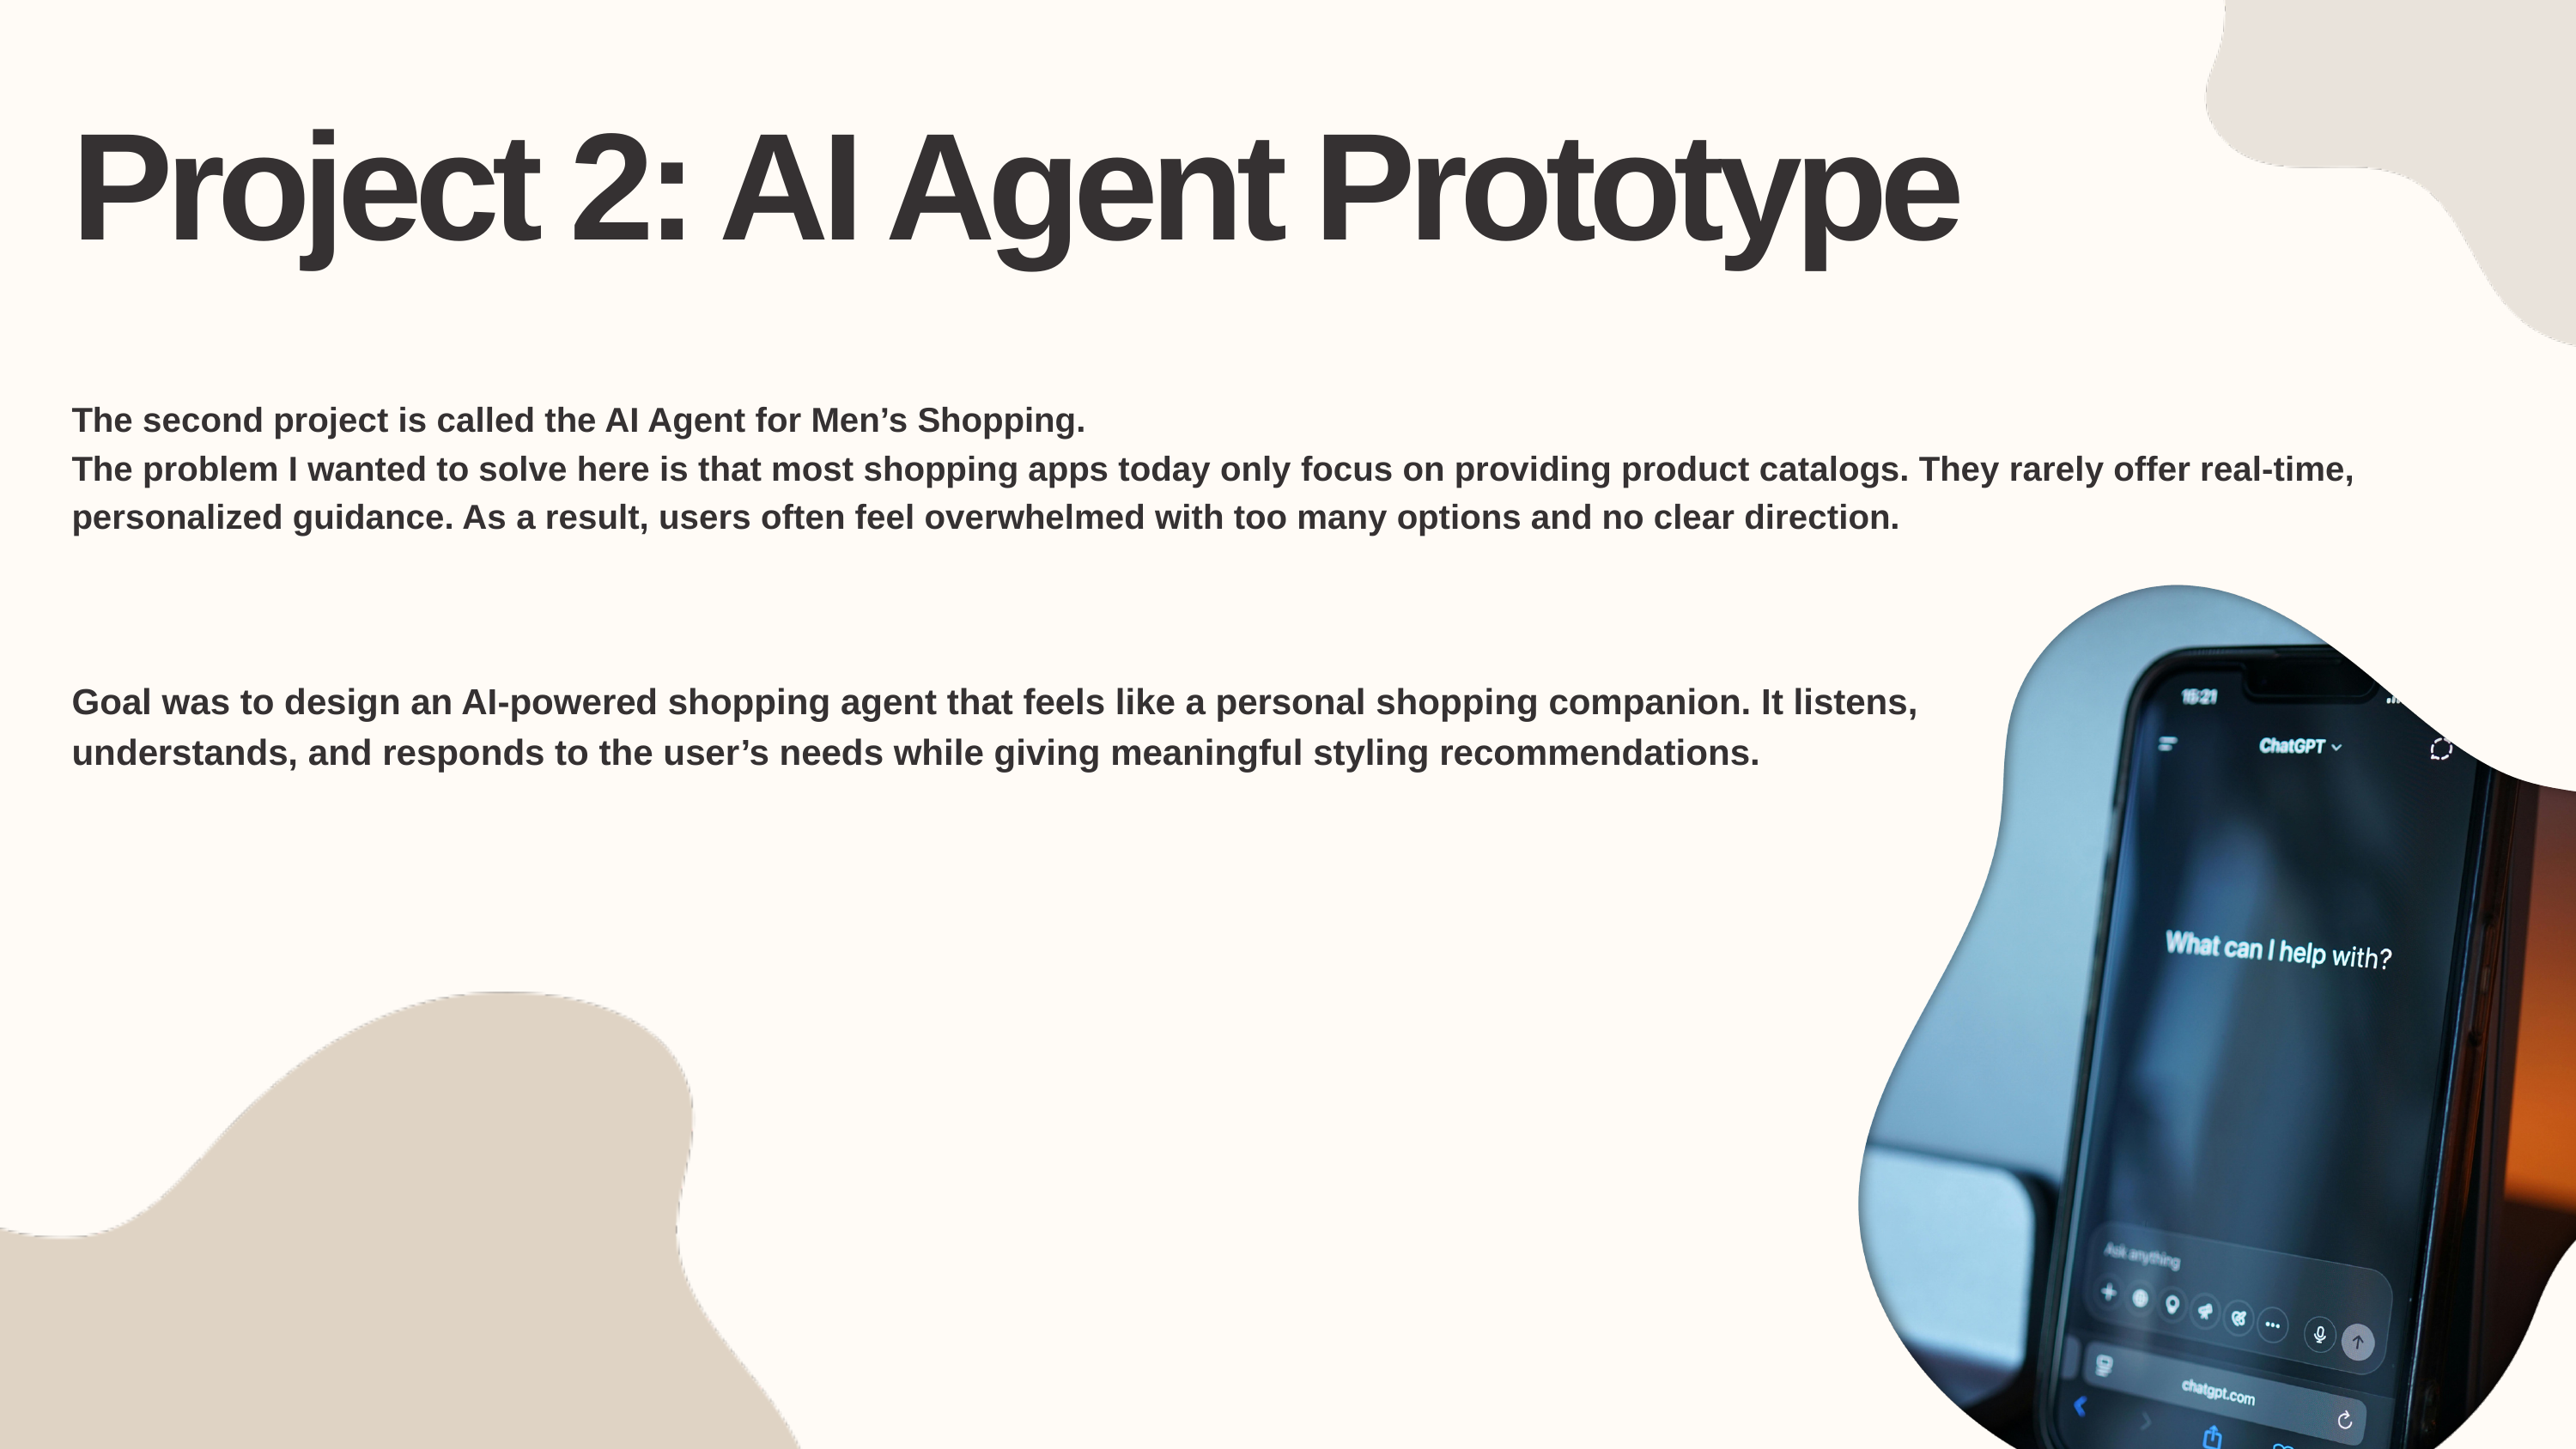

Project 2: AI Agent Prototype
The second project is called the AI Agent for Men’s Shopping.
The problem I wanted to solve here is that most shopping apps today only focus on providing product catalogs. They rarely offer real-time, personalized guidance. As a result, users often feel overwhelmed with too many options and no clear direction.

Goal was to design an AI-powered shopping agent that feels like a personal shopping companion. It listens,
understands, and responds to the user’s needs while giving meaningful styling recommendations.